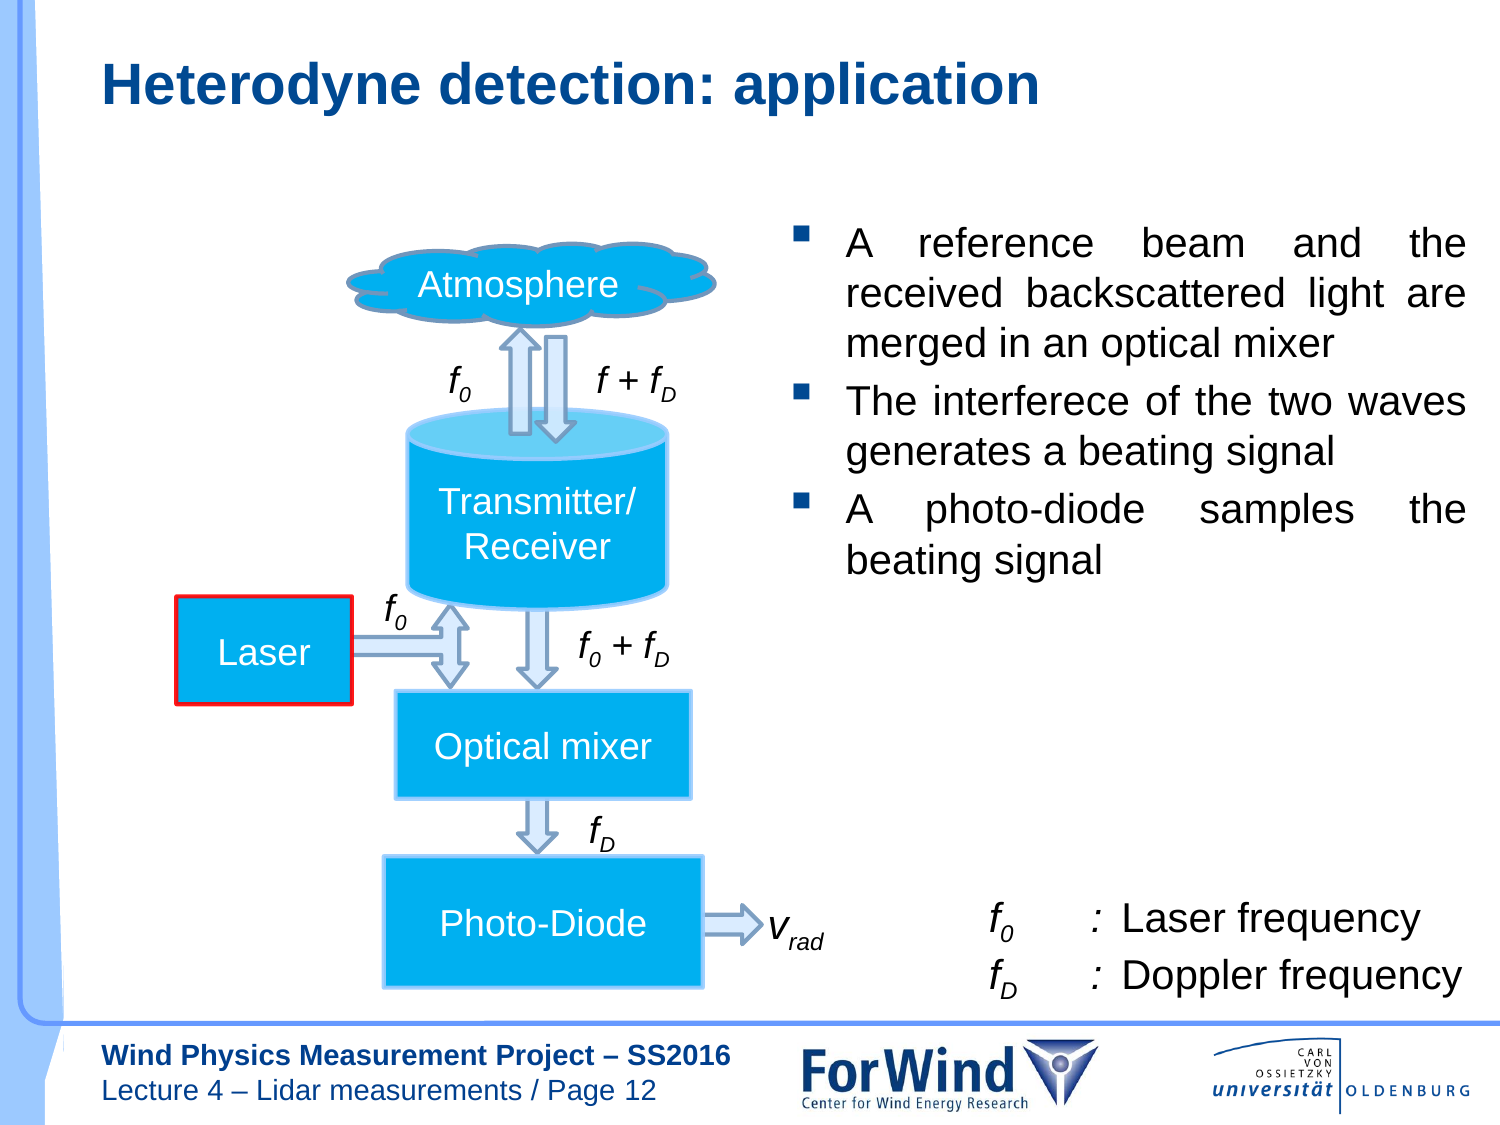

# Heterodyne detection: application
A reference beam and the received backscattered light are merged in an optical mixer
The interferece of the two waves generates a beating signal
A photo-diode samples the beating signal
Atmosphere
f0            f + fD
Transmitter/ Receiver
f0
Laser
Optical mixer
Photo-Diode
vrad

f0 + fD

fD
f0 	:	Laser frequency
fD	:	Doppler frequency